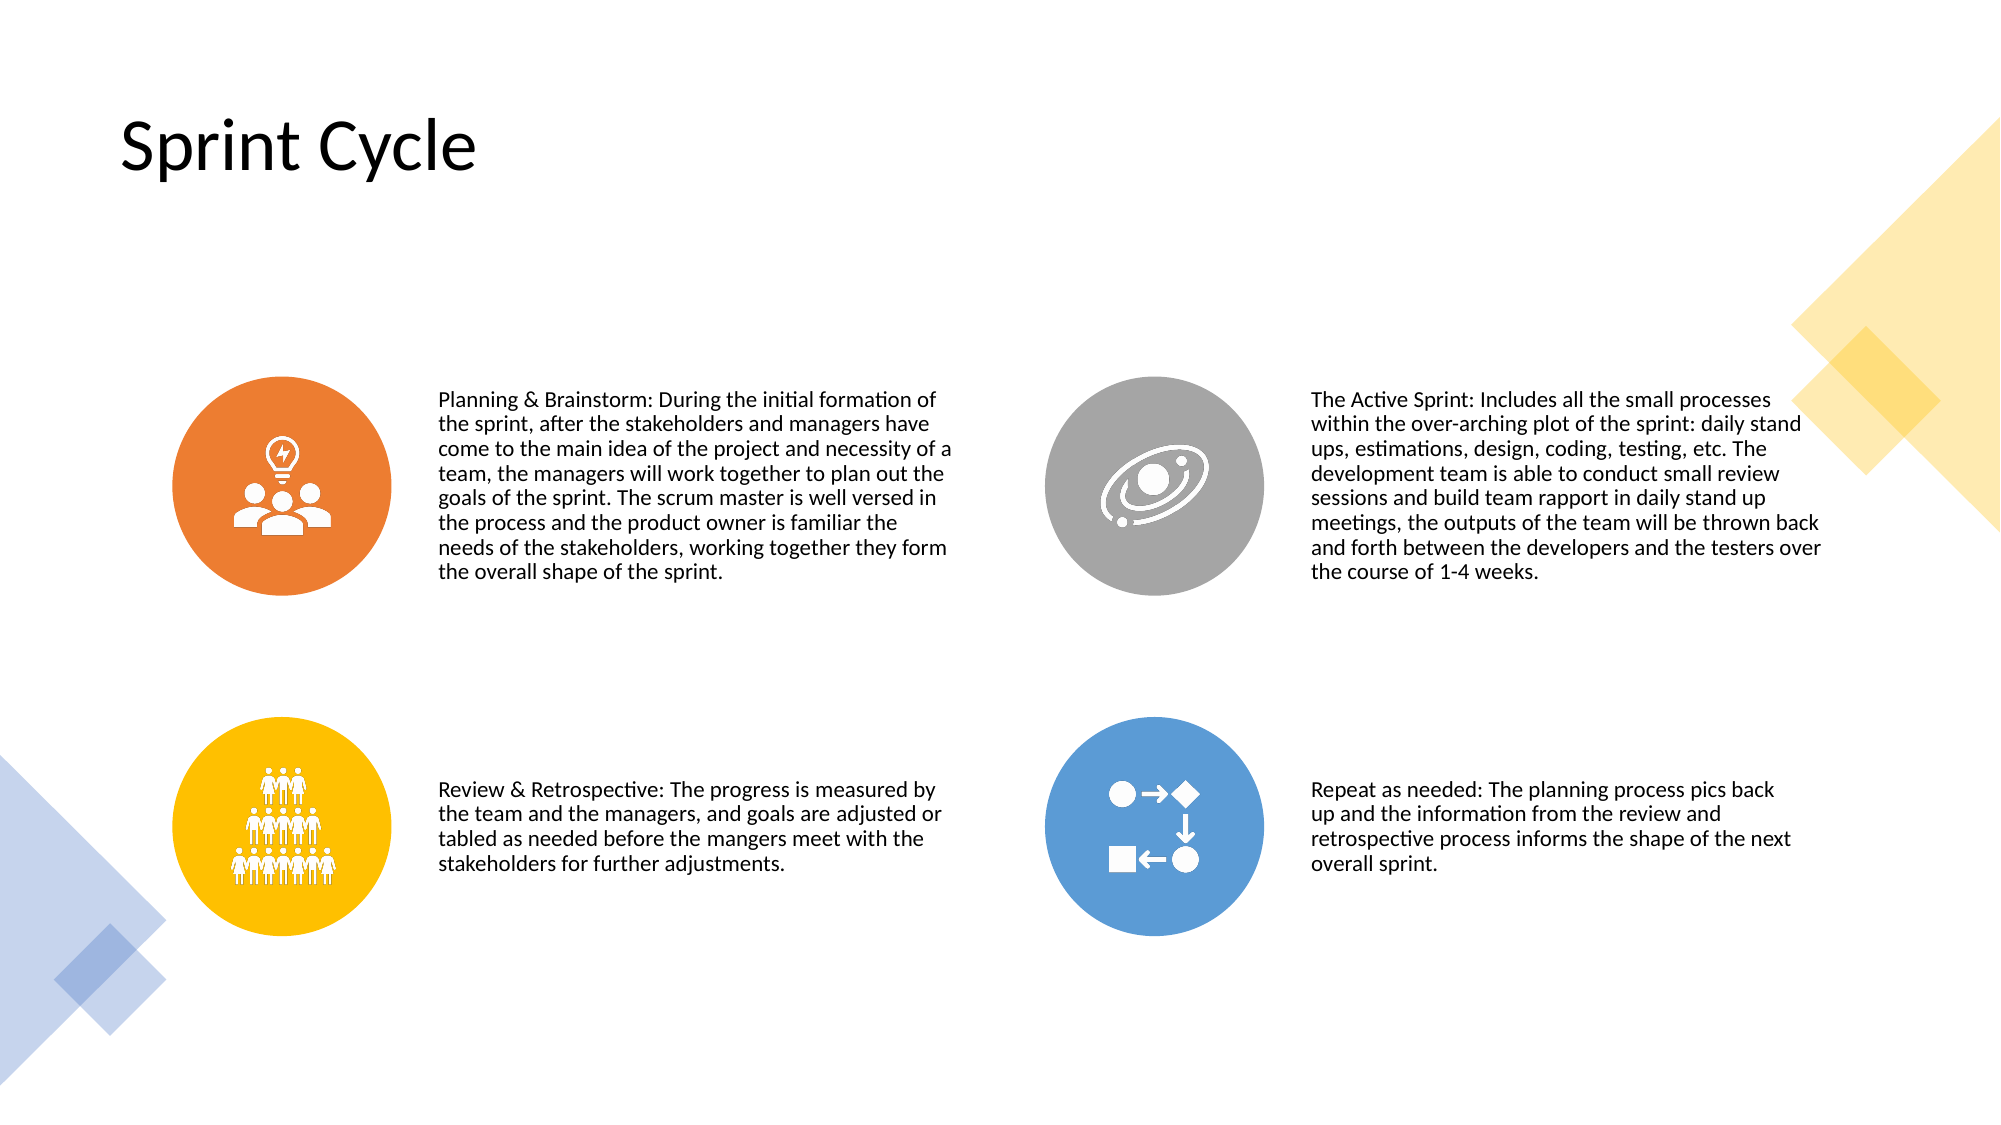

# Sprint Cycle

Planning & Brainstorm: During the initial formation of the sprint, after the stakeholders and managers have come to the main idea of the project and necessity of a team, the managers will work together to plan out the goals of the sprint. The scrum master is well versed in the process and the product owner is familiar the needs of the stakeholders, working together they form the overall shape of the sprint.
The Active Sprint: Includes all the small processes within the over-arching plot of the sprint: daily stand ups, estimations, design, coding, testing, etc. The development team is able to conduct small review sessions and build team rapport in daily stand up meetings, the outputs of the team will be thrown back and forth between the developers and the testers over the course of 1-4 weeks.
Review & Retrospective: The progress is measured by the team and the managers, and goals are adjusted or tabled as needed before the mangers meet with the stakeholders for further adjustments.
Repeat as needed: The planning process pics back up and the information from the review and retrospective process informs the shape of the next overall sprint.